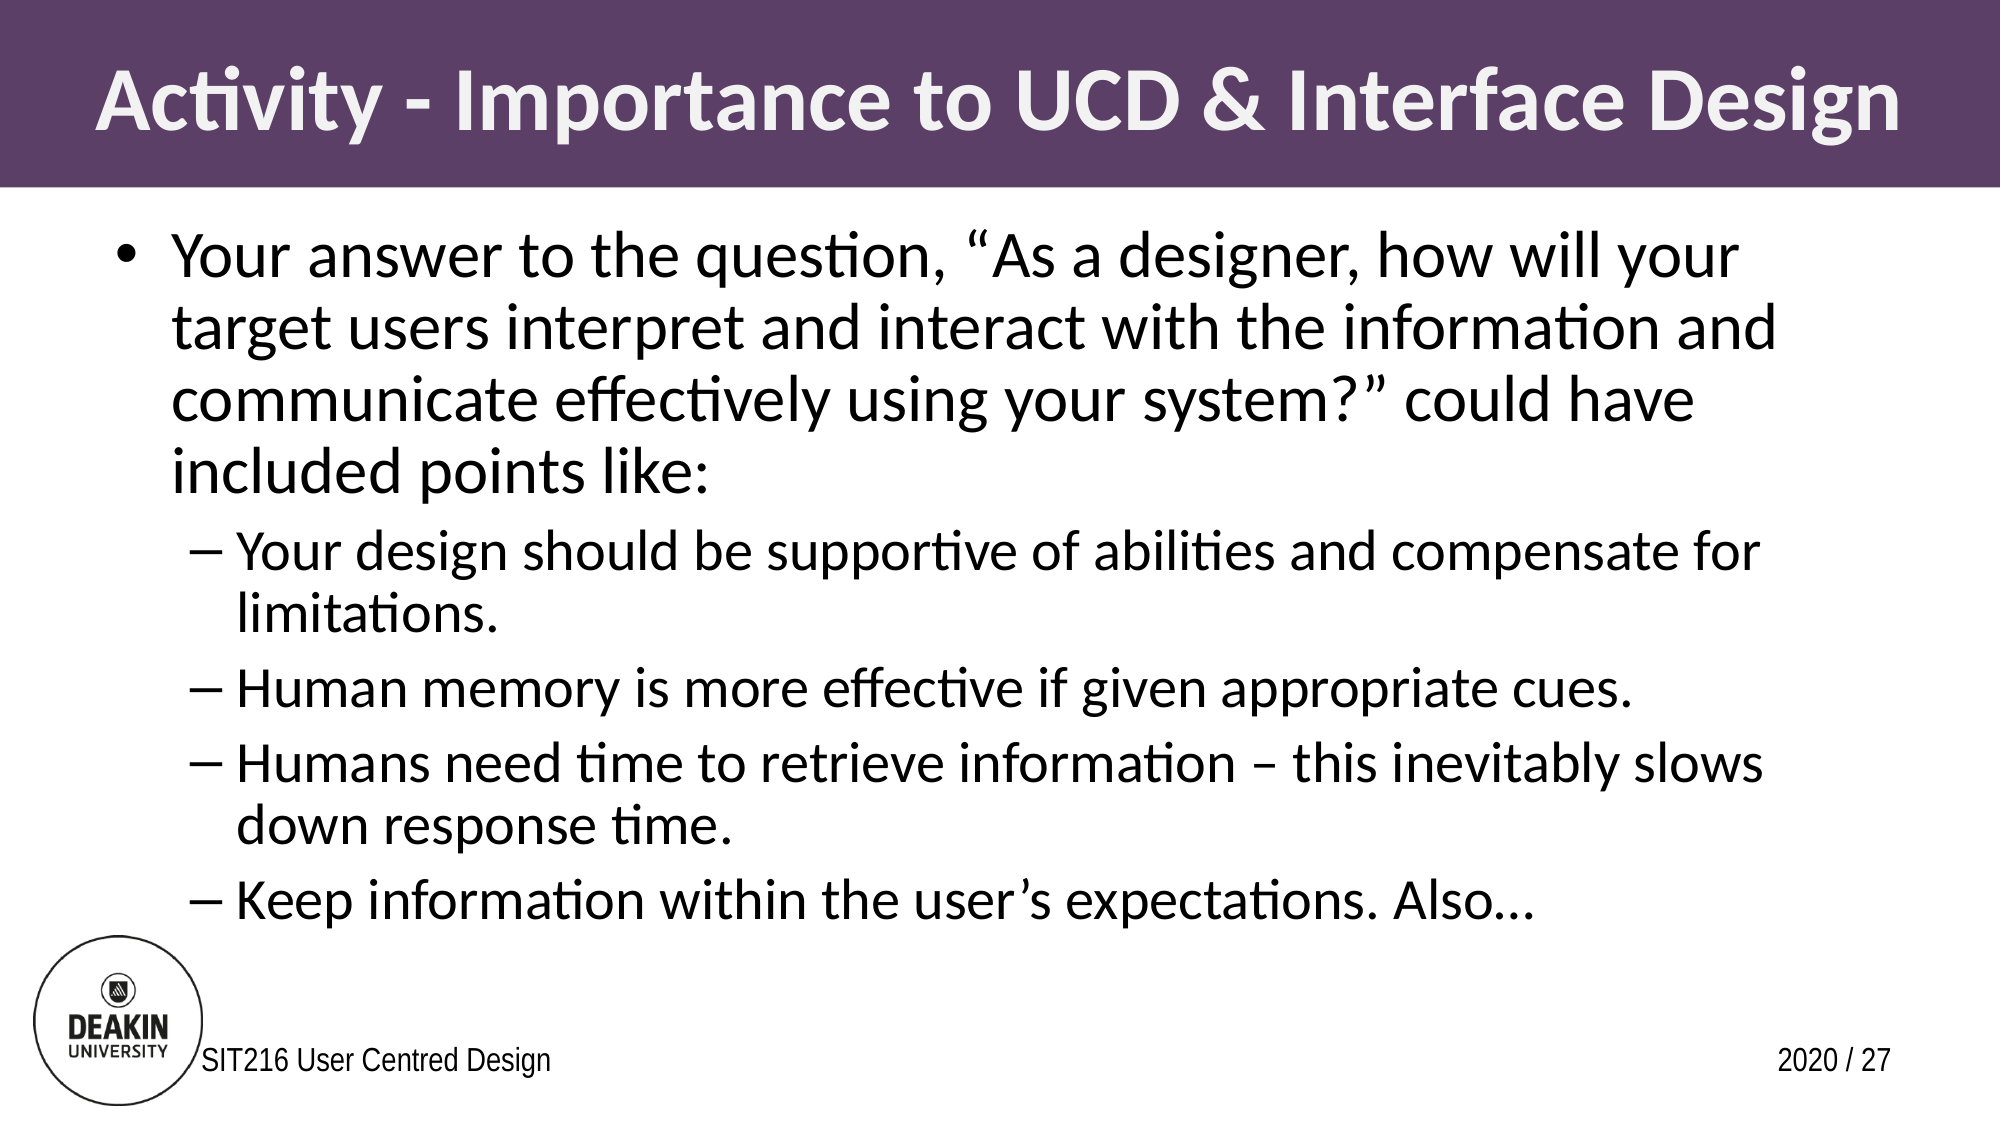

# Activity - Importance to UCD & Interface Design
Your answer to the question, “As a designer, how will your target users interpret and interact with the information and communicate effectively using your system?” could have included points like:
Your design should be supportive of abilities and compensate for limitations.
Human memory is more effective if given appropriate cues.
Humans need time to retrieve information – this inevitably slows down response time.
Keep information within the user’s expectations. Also…